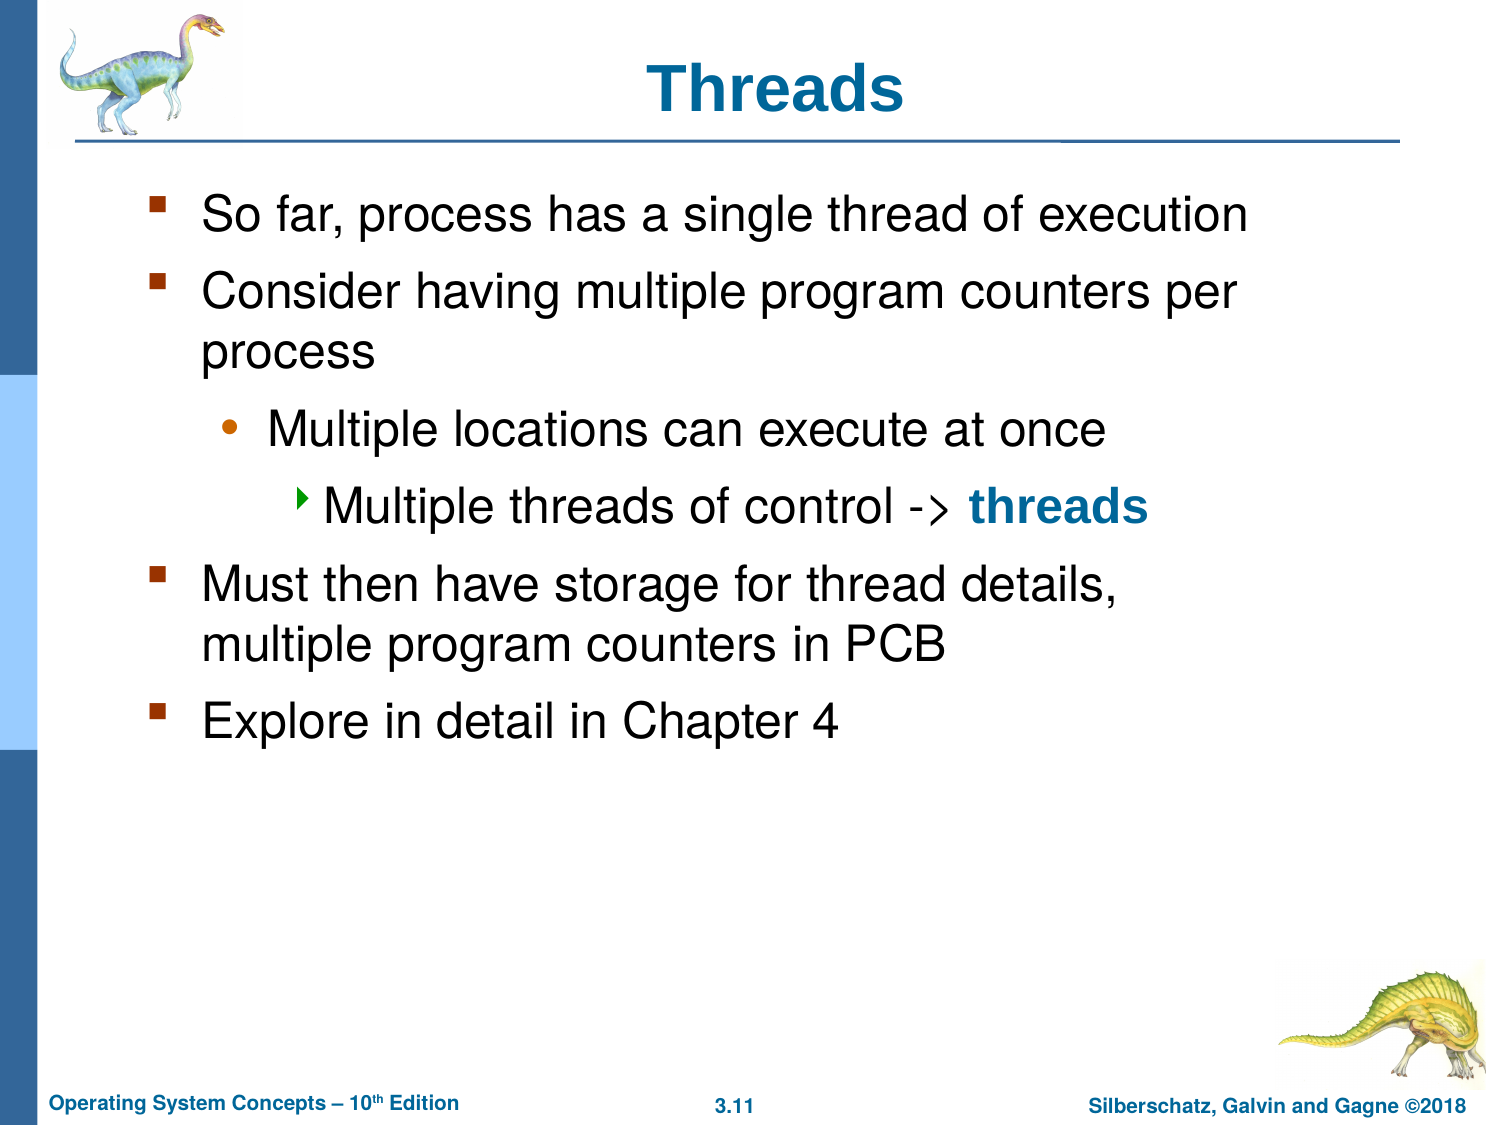

# Threads
So far, process has a single thread of execution
Consider having multiple program counters per process
Multiple locations can execute at once
Multiple threads of control -> threads
Must then have storage for thread details, multiple program counters in PCB
Explore in detail in Chapter 4